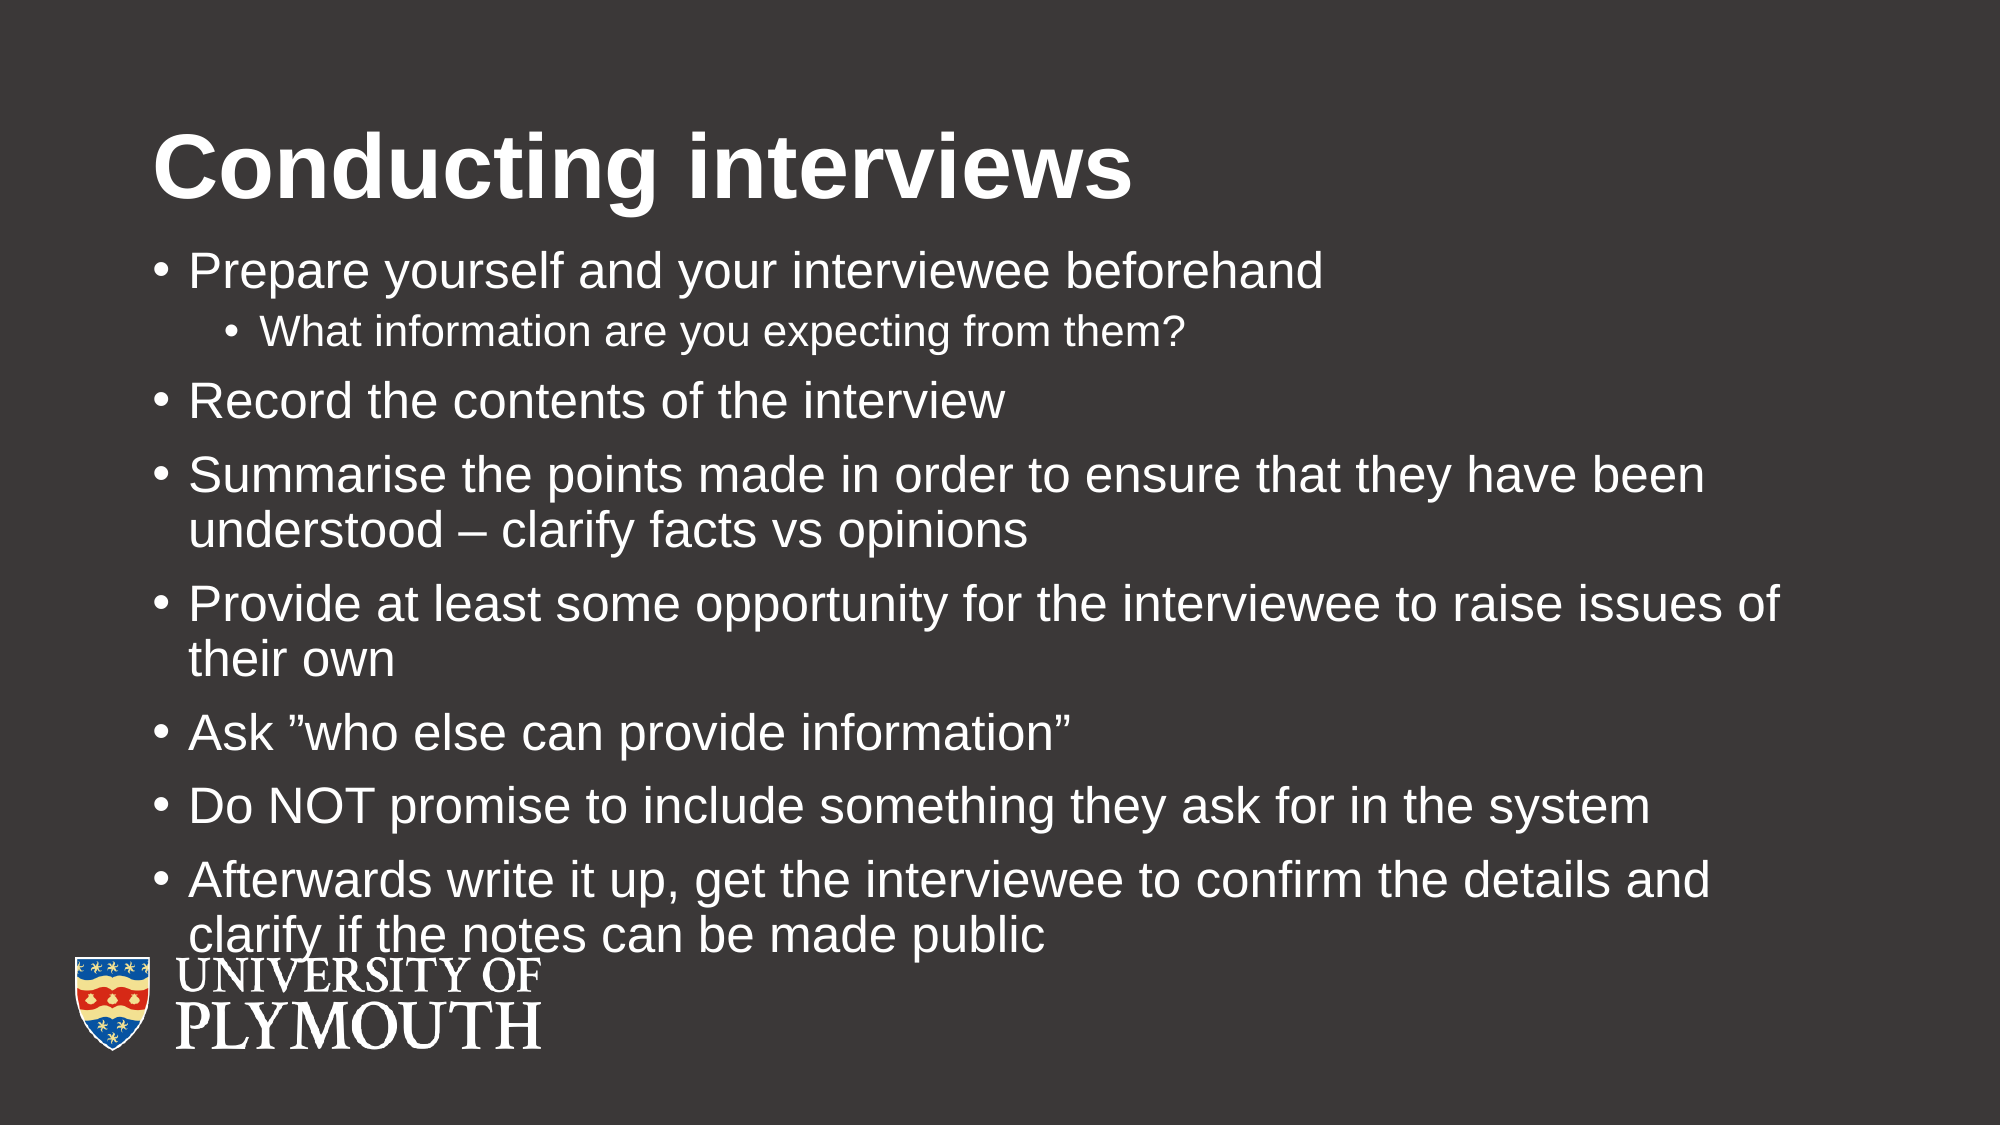

# Conducting interviews
Prepare yourself and your interviewee beforehand
What information are you expecting from them?
Record the contents of the interview
Summarise the points made in order to ensure that they have been understood – clarify facts vs opinions
Provide at least some opportunity for the interviewee to raise issues of their own
Ask ”who else can provide information”
Do NOT promise to include something they ask for in the system
Afterwards write it up, get the interviewee to confirm the details and clarify if the notes can be made public